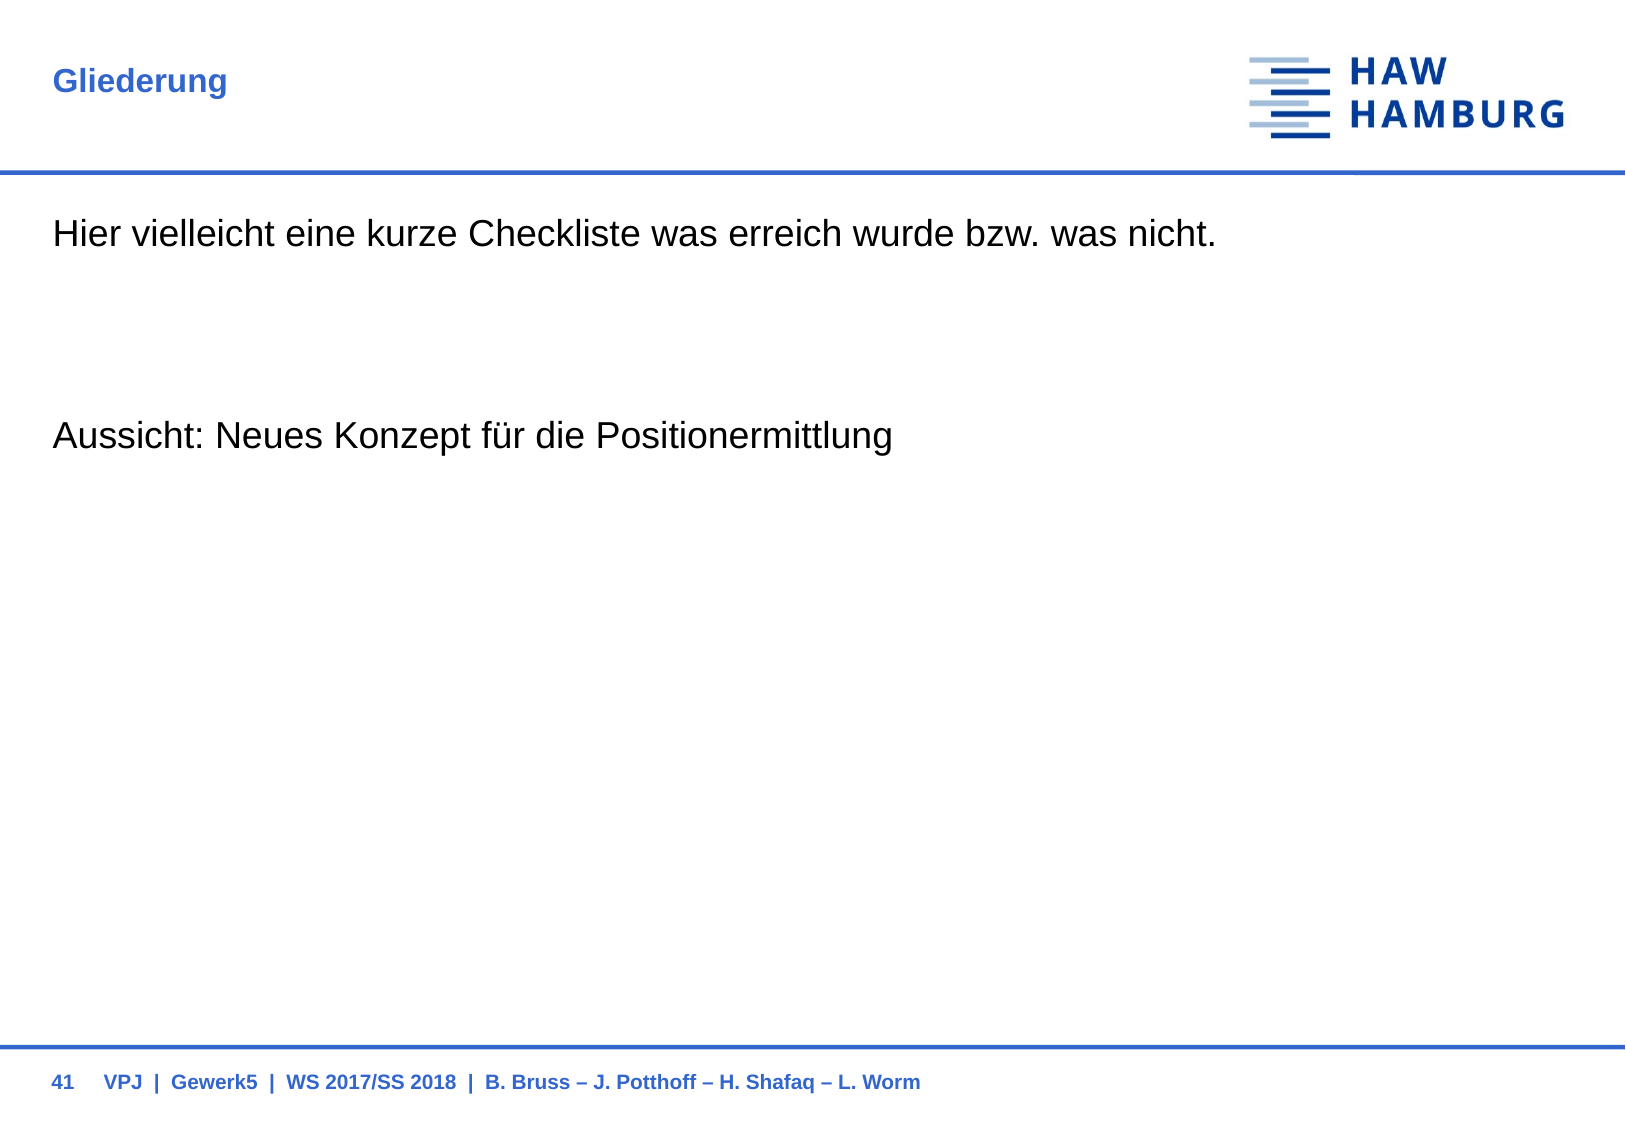

# Gliederung
Hier vielleicht eine kurze Checkliste was erreich wurde bzw. was nicht.

Aussicht: Neues Konzept für die Positionermittlung
41
VPJ  |  Gewerk5  |  WS 2017/SS 2018  |  B. Bruss – J. Potthoff – H. Shafaq – L. Worm